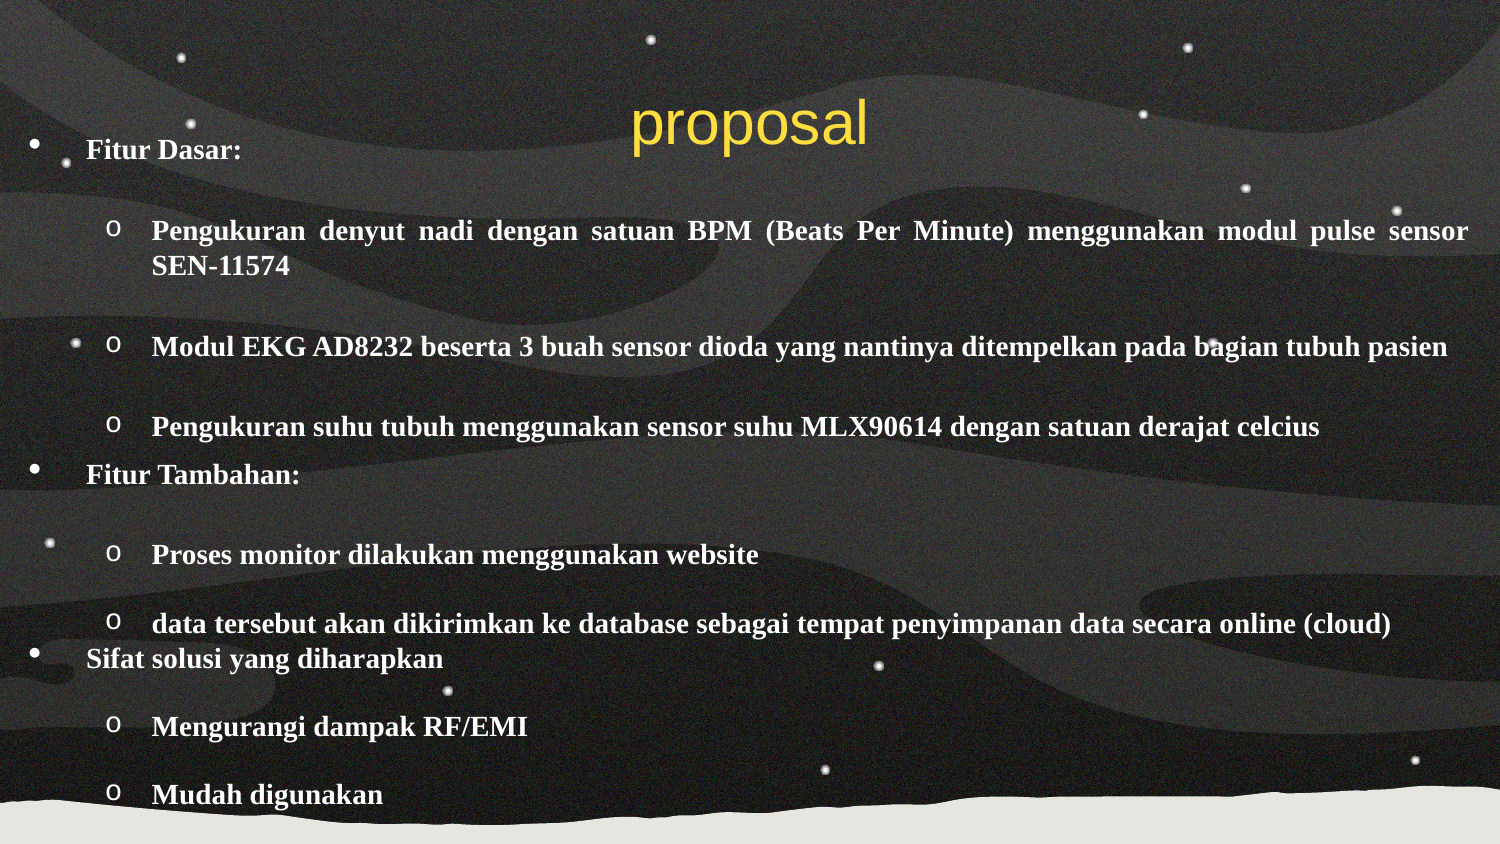

proposal
Fitur Dasar:
Pengukuran denyut nadi dengan satuan BPM (Beats Per Minute) menggunakan modul pulse sensor SEN-11574
Modul EKG AD8232 beserta 3 buah sensor dioda yang nantinya ditempelkan pada bagian tubuh pasien
Pengukuran suhu tubuh menggunakan sensor suhu MLX90614 dengan satuan derajat celcius
Fitur Tambahan:
Proses monitor dilakukan menggunakan website
data tersebut akan dikirimkan ke database sebagai tempat penyimpanan data secara online (cloud)
Sifat solusi yang diharapkan
Mengurangi dampak RF/EMI
Mudah digunakan
Harga terjangkau